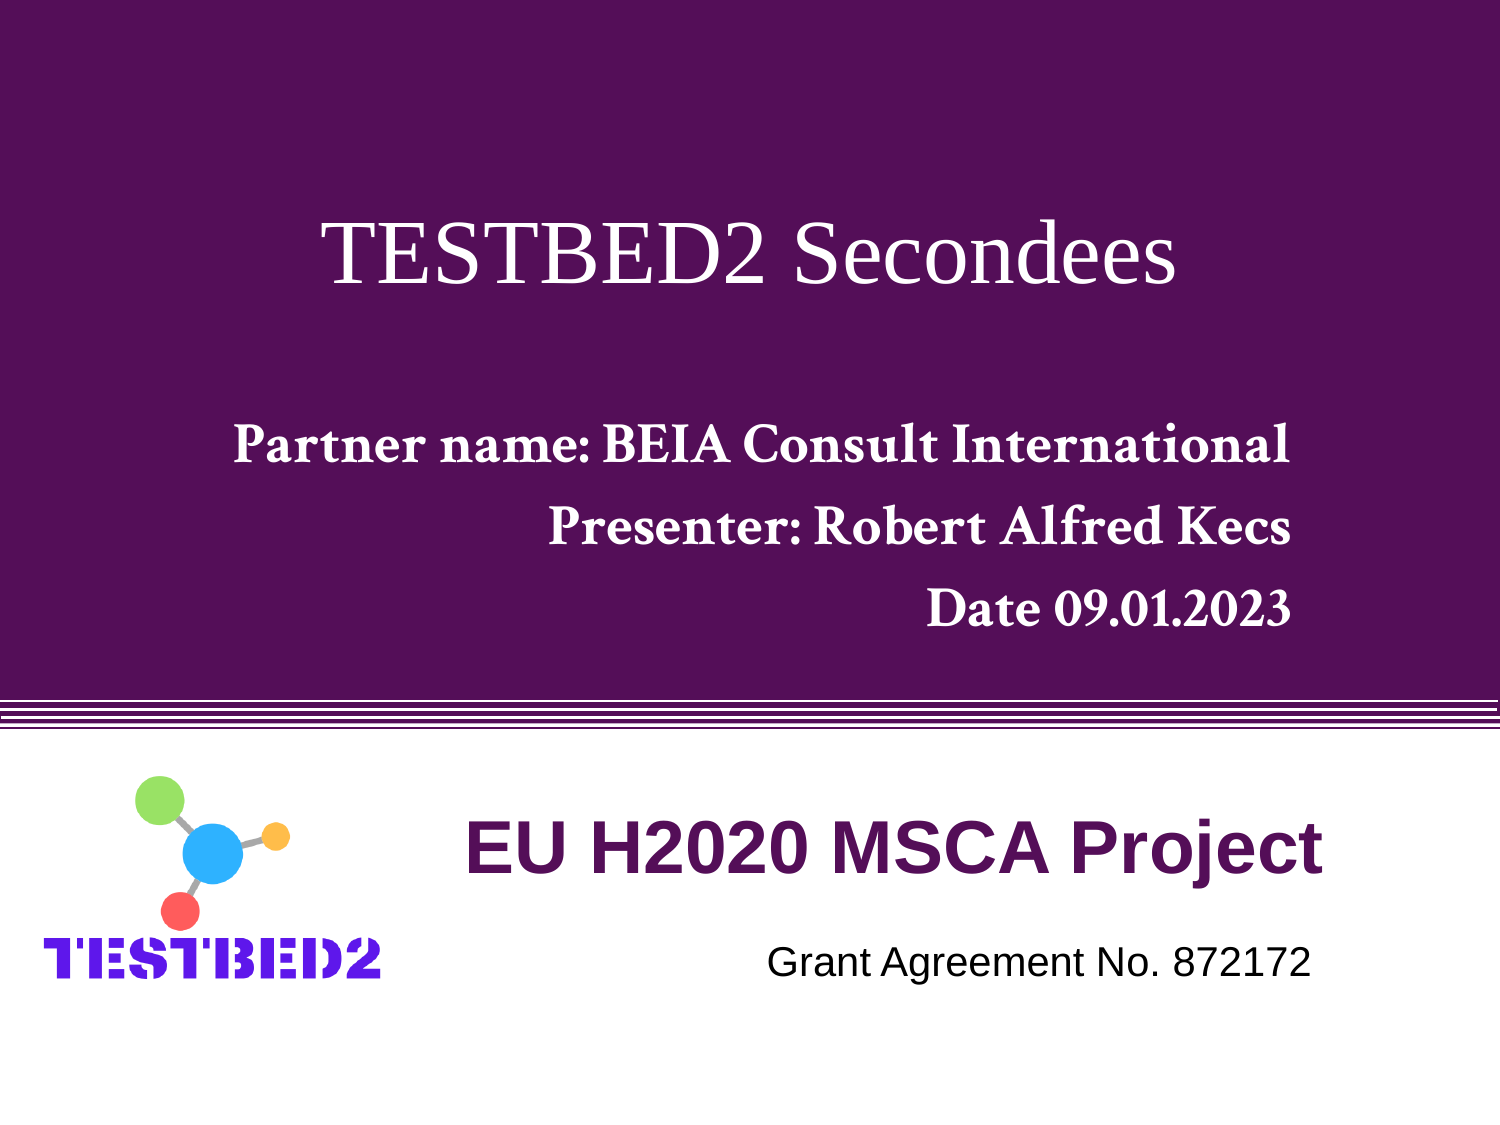

TESTBED2 Secondees
Partner name: BEIA Consult International
Presenter: Robert Alfred Kecs
Date 09.01.2023